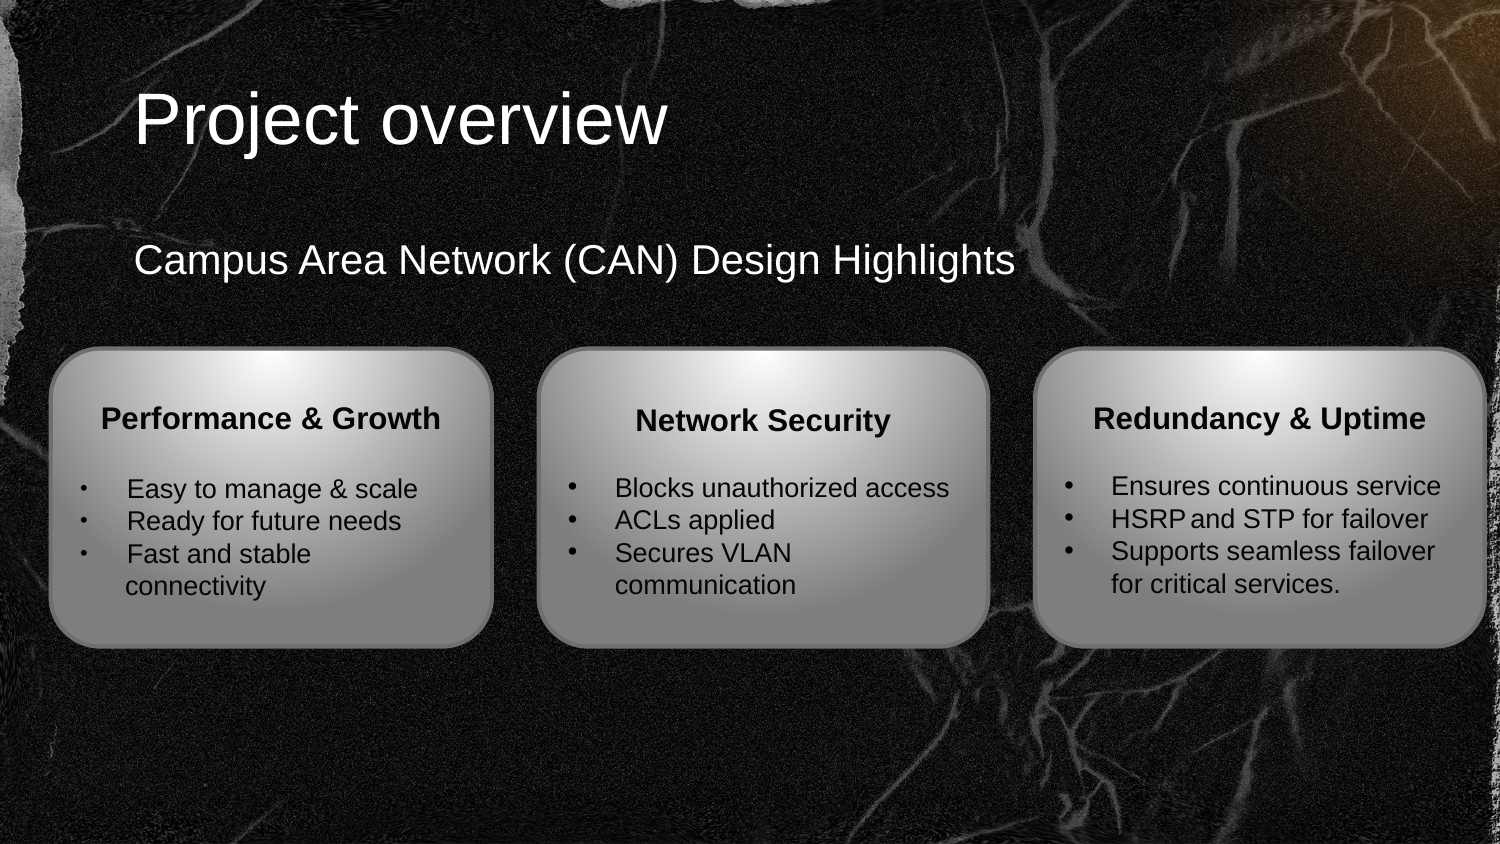

# Project overview

Campus Area Network (CAN) Design Highlights

Network Security

Blocks unauthorized access
ACLs applied
Secures VLAN communication

Redundancy & Uptime

Ensures continuous service
HSRP and STP for failover
Supports seamless failover for critical services.

Performance & Growth

Easy to manage & scale
Ready for future needs
Fast and stable
      connectivity